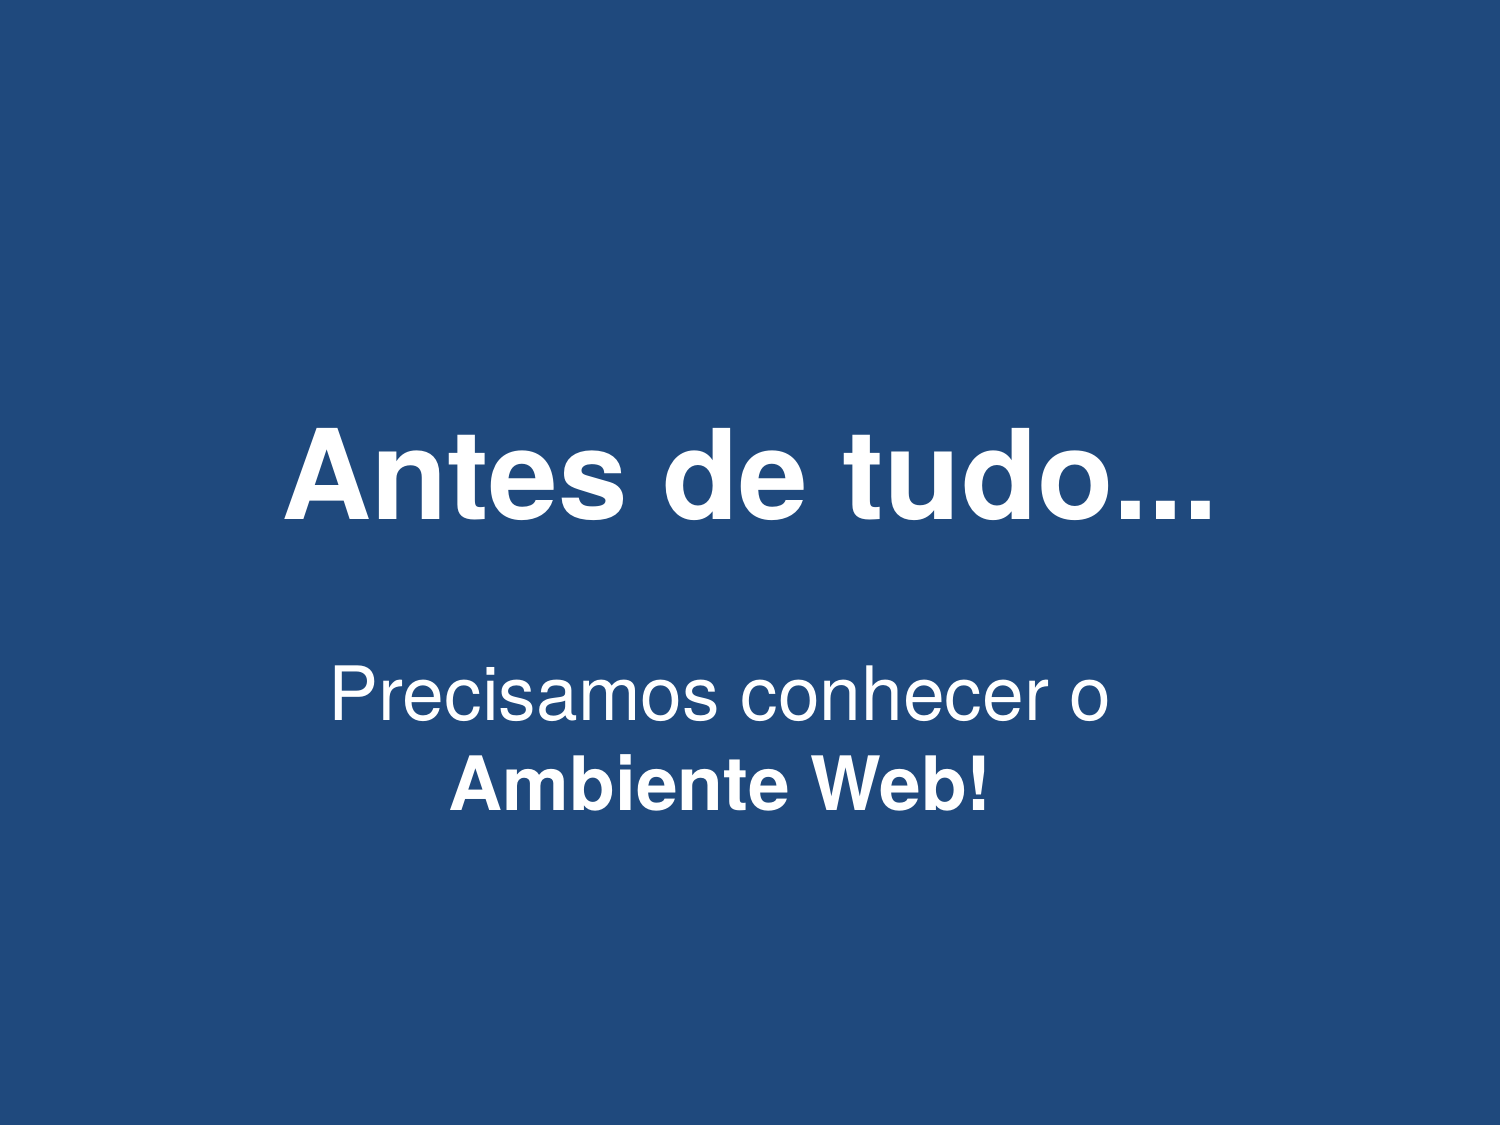

# Antes de tudo...
Precisamos conhecer o Ambiente Web!